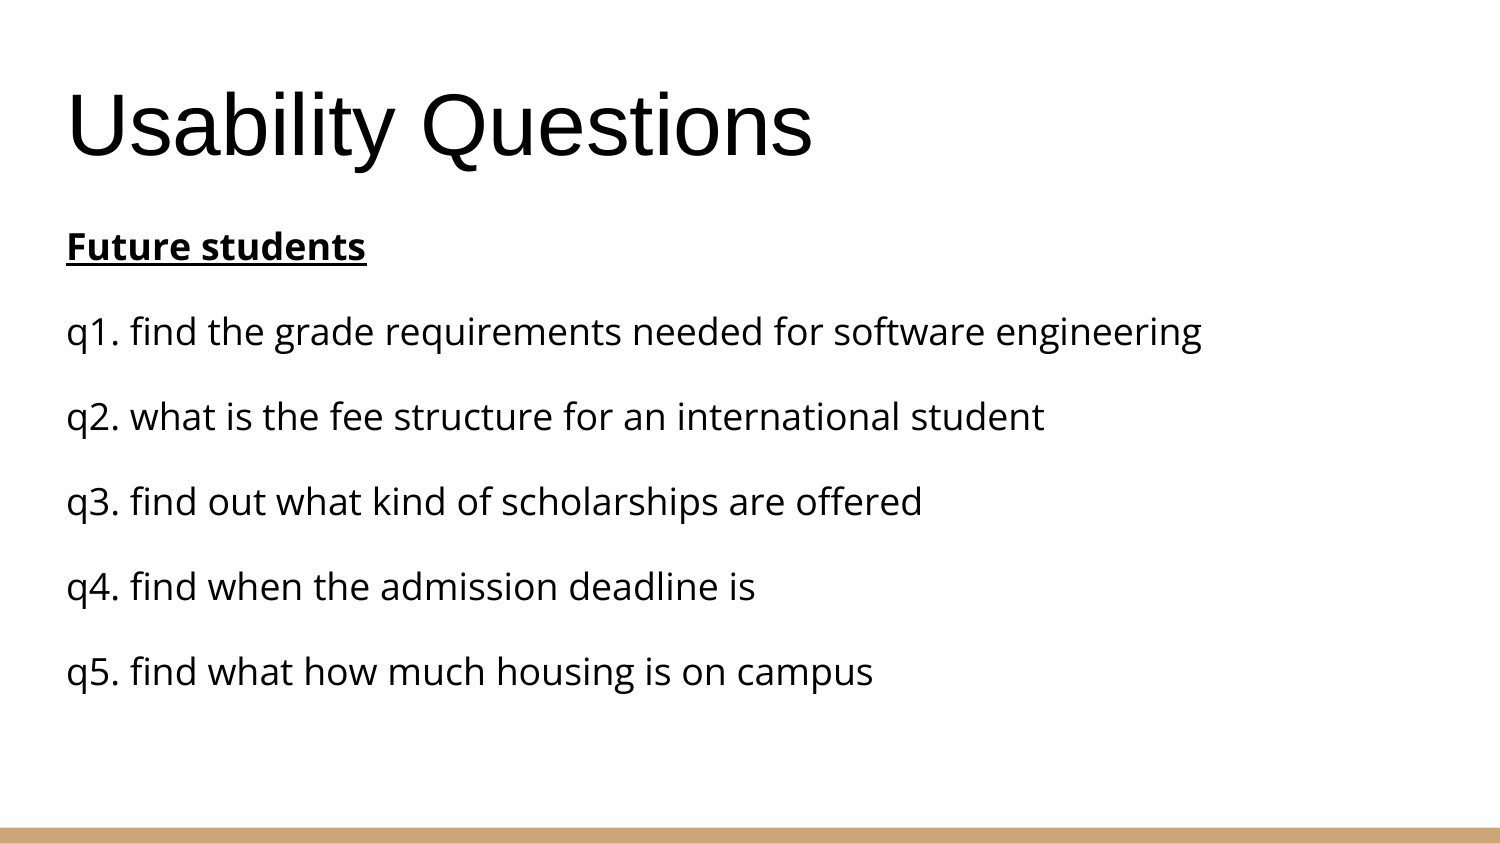

# Usability Questions
Future students
q1. find the grade requirements needed for software engineering
q2. what is the fee structure for an international student
q3. find out what kind of scholarships are offered
q4. find when the admission deadline is
q5. find what how much housing is on campus